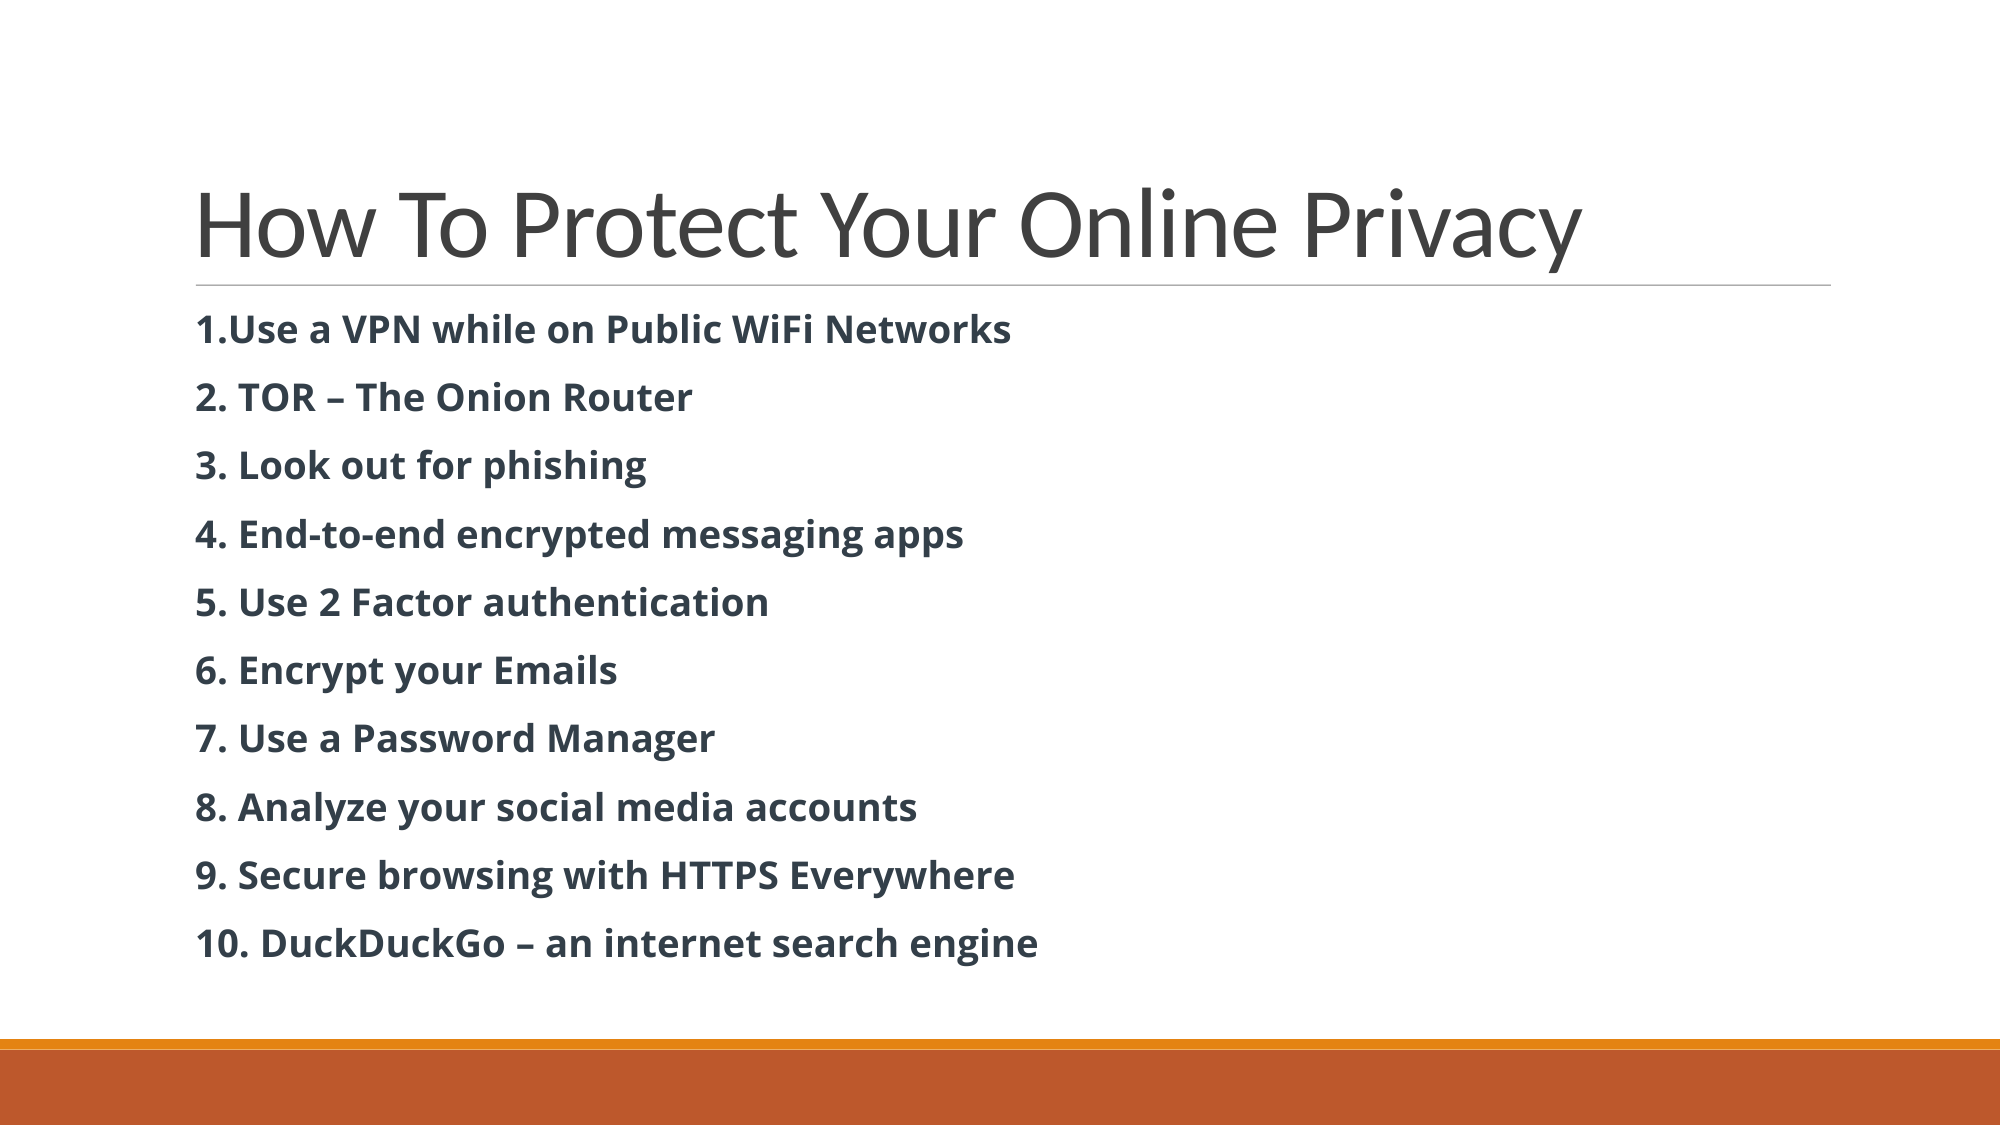

# How To Protect Your Online Privacy
1.Use a VPN while on Public WiFi Networks
2. TOR – The Onion Router
3. Look out for phishing
4. End-to-end encrypted messaging apps
5. Use 2 Factor authentication
6. Encrypt your Emails
7. Use a Password Manager
8. Analyze your social media accounts
9. Secure browsing with HTTPS Everywhere
10. DuckDuckGo – an internet search engine